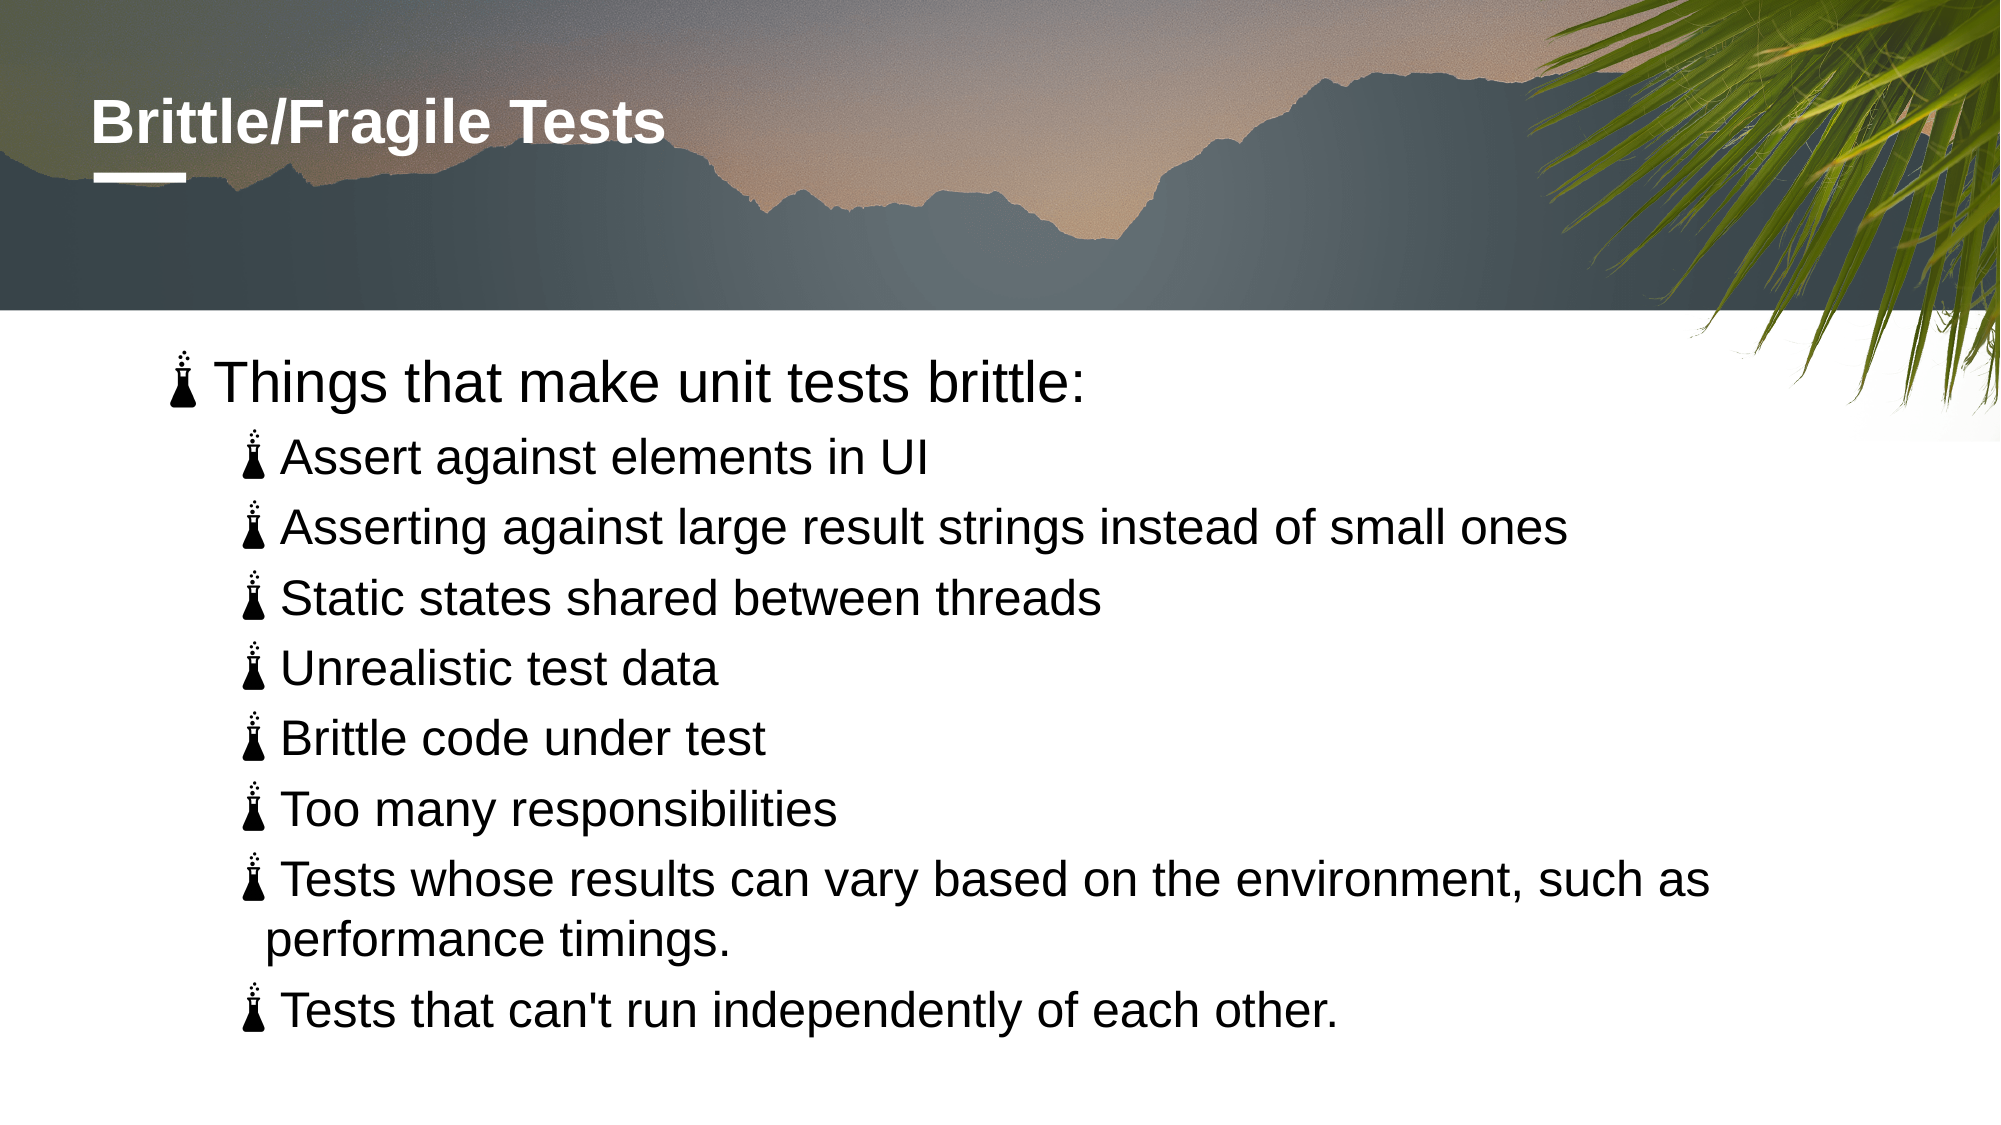

# Brittle/Fragile Tests
Things that make unit tests brittle:
Assert against elements in UI
Asserting against large result strings instead of small ones
Static states shared between threads
Unrealistic test data
Brittle code under test
Too many responsibilities
Tests whose results can vary based on the environment, such as performance timings.
Tests that can't run independently of each other.